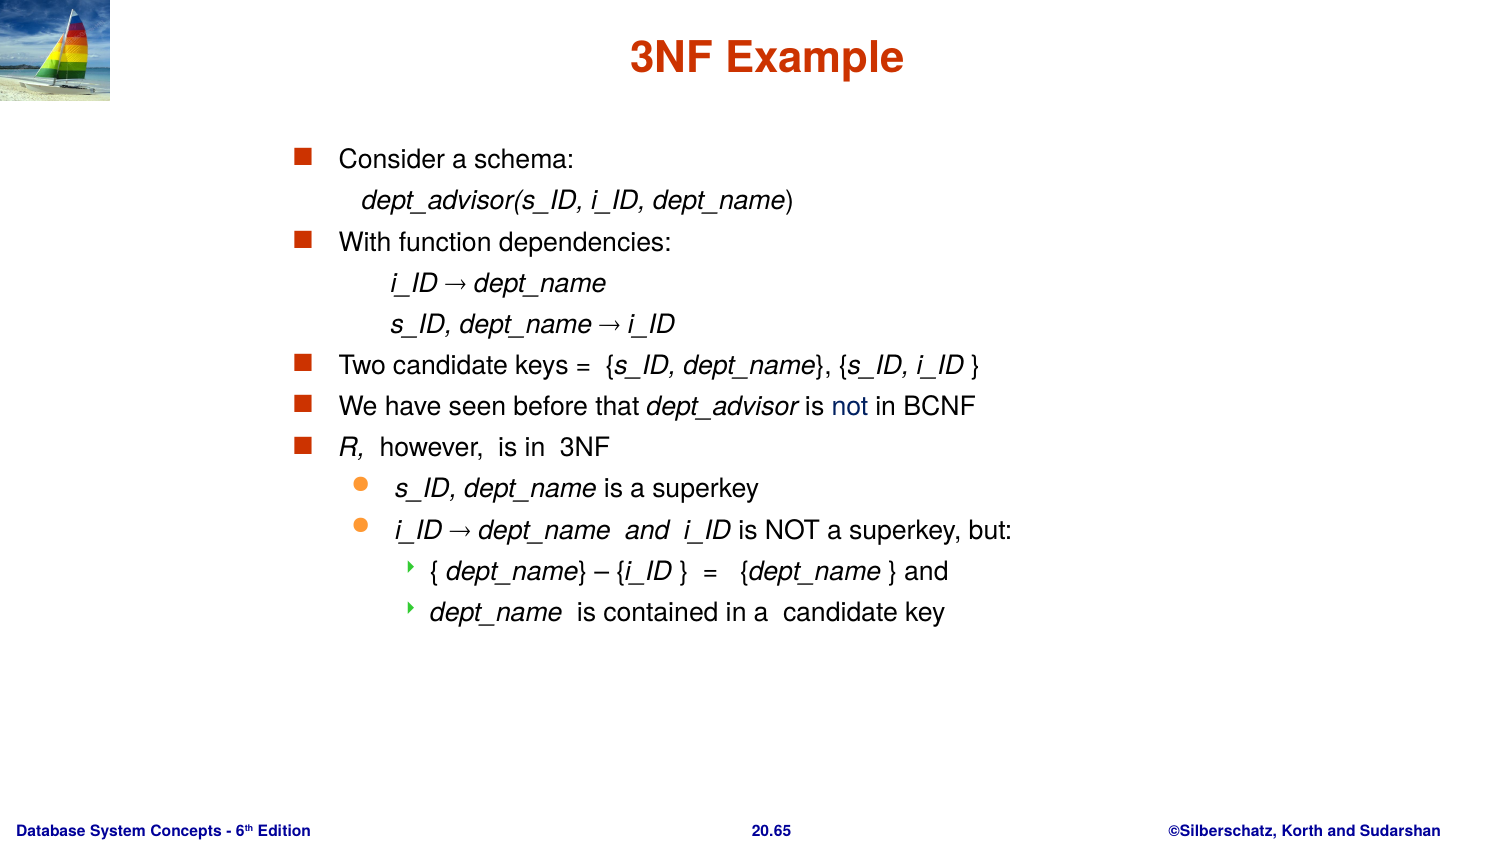

# 3NF Example
Consider a schema:
         dept_advisor(s_ID, i_ID, dept_name)
With function dependencies:
             i_ID → dept_name
             s_ID, dept_name → i_ID
Two candidate keys =  {s_ID, dept_name}, {s_ID, i_ID }
We have seen before that dept_advisor is not in BCNF
R,  however,  is in  3NF
 s_ID, dept_name is a superkey
 i_ID → dept_name  and  i_ID is NOT a superkey, but:
{ dept_name} – {i_ID }  =   {dept_name } and
dept_name  is contained in a  candidate key